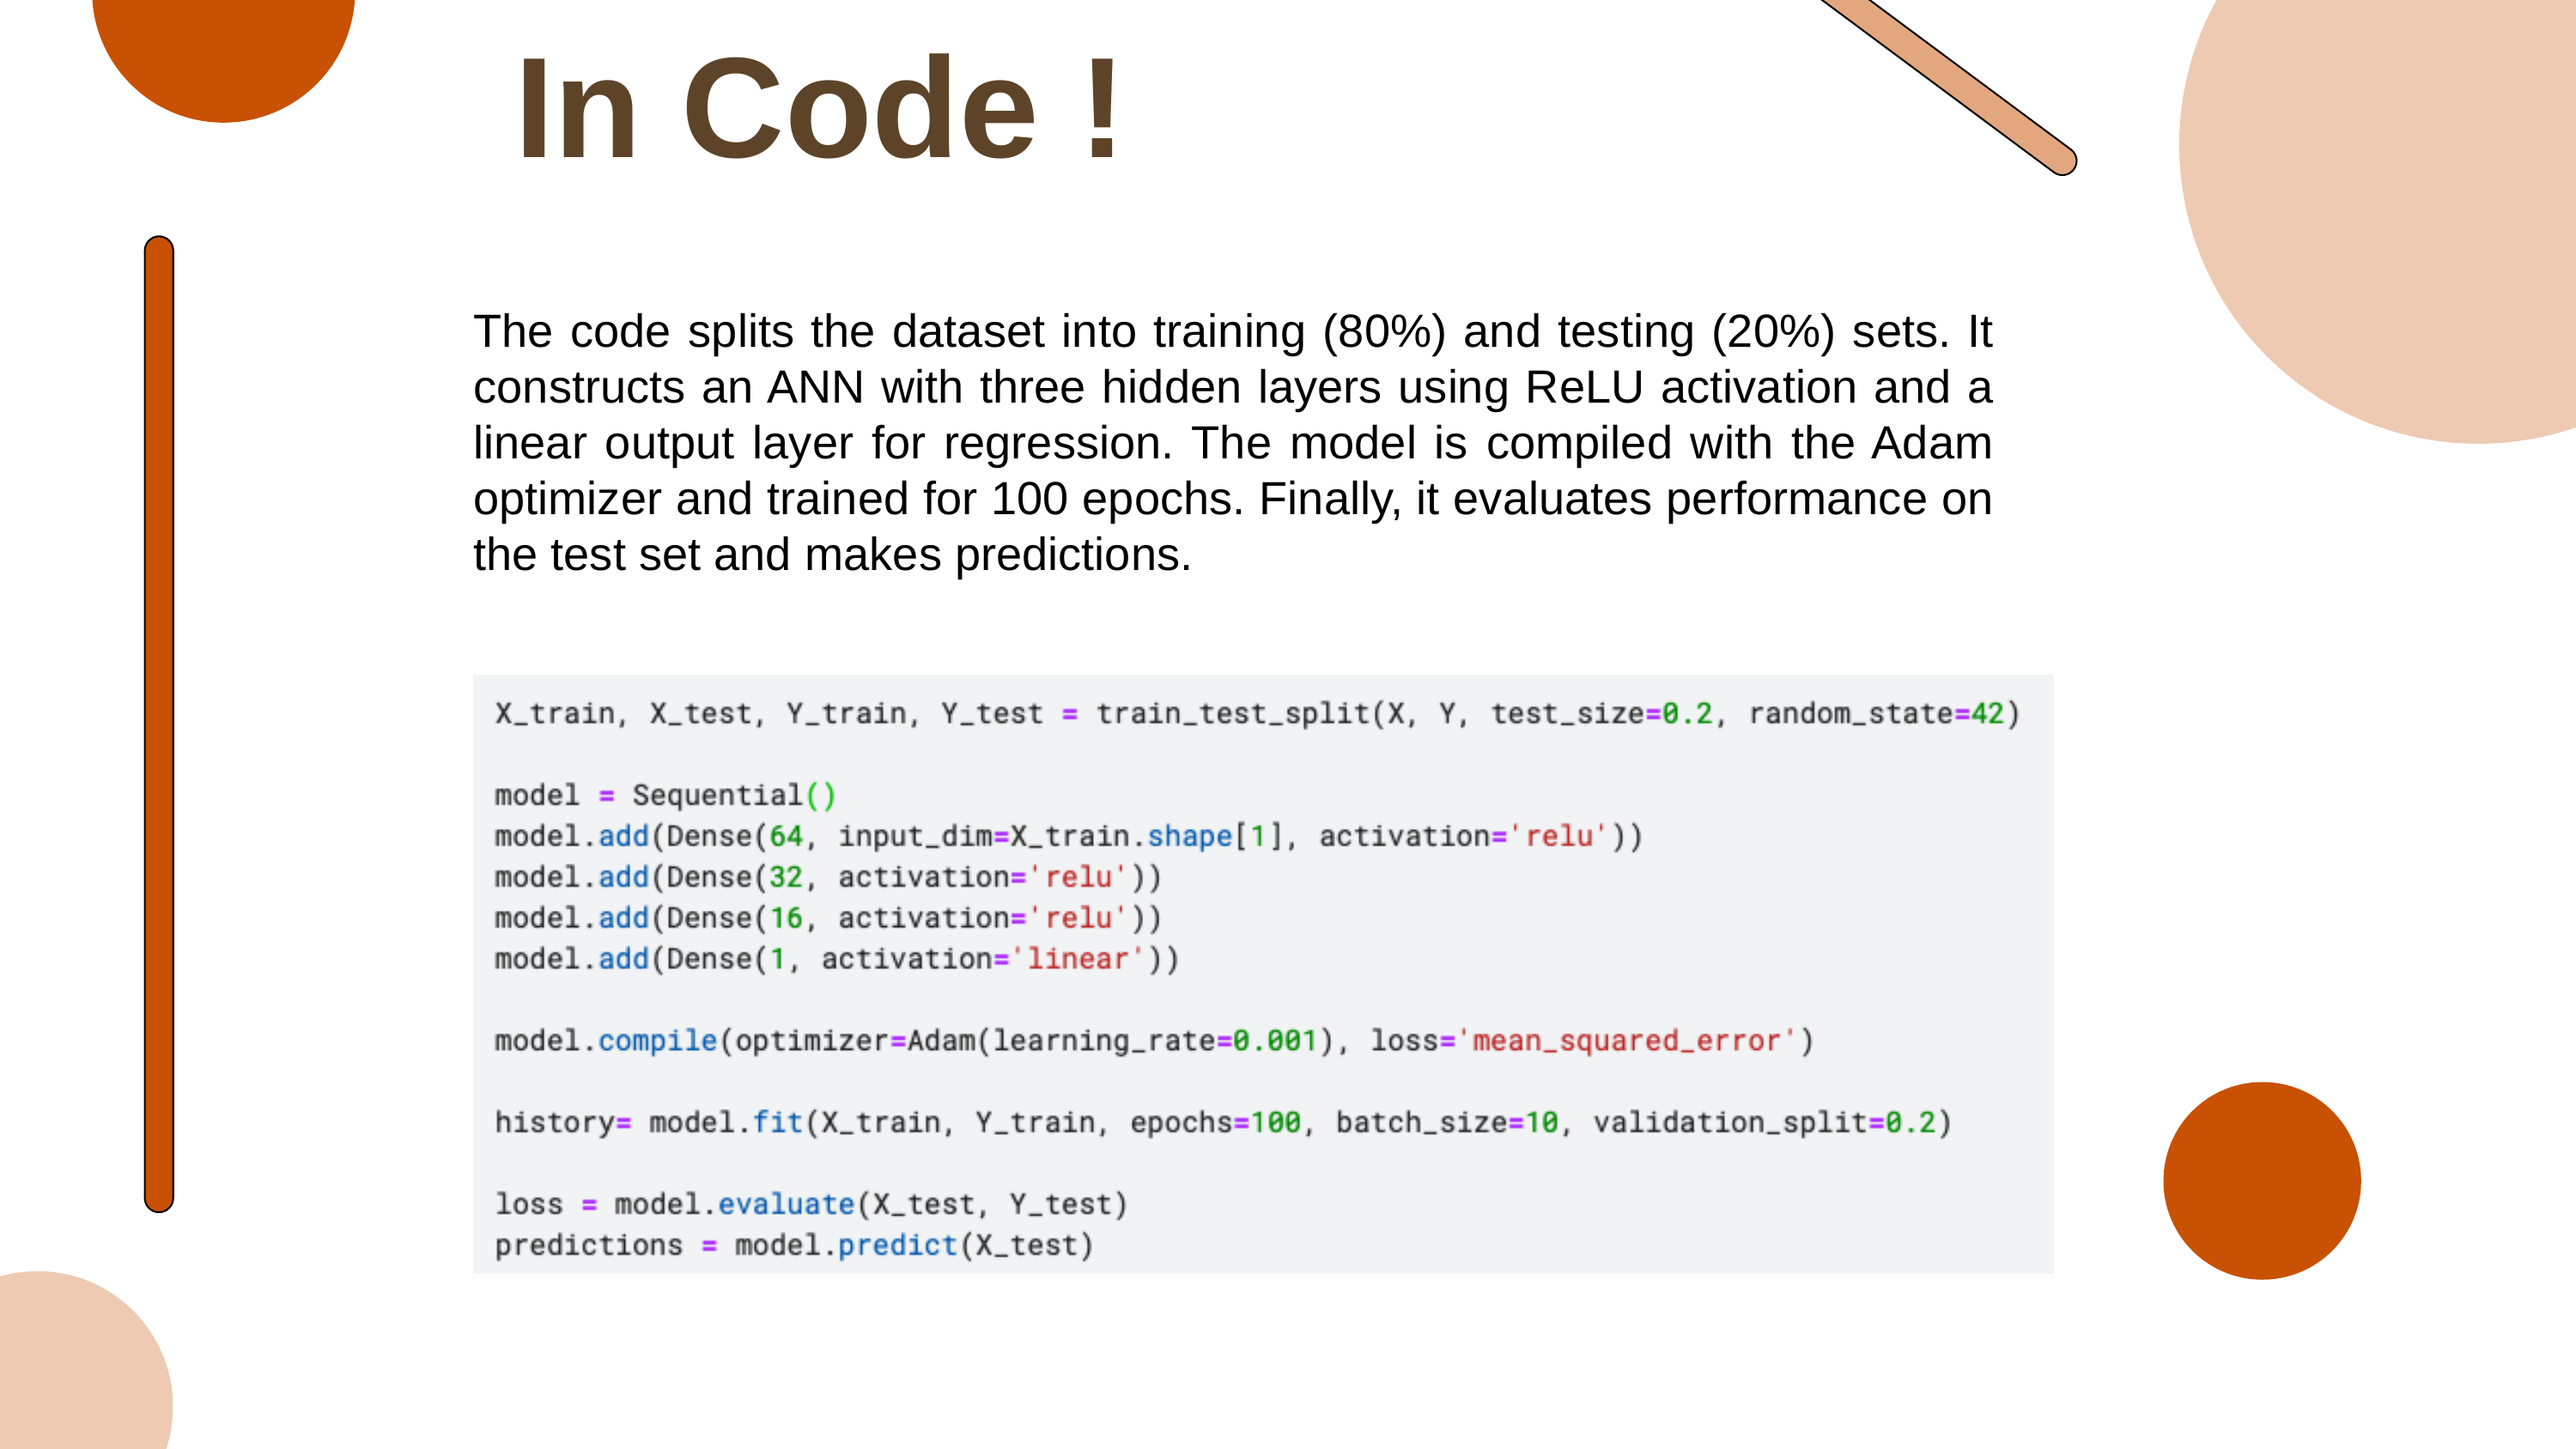

In Code !
The code splits the dataset into training (80%) and testing (20%) sets. It constructs an ANN with three hidden layers using ReLU activation and a linear output layer for regression. The model is compiled with the Adam optimizer and trained for 100 epochs. Finally, it evaluates performance on the test set and makes predictions.